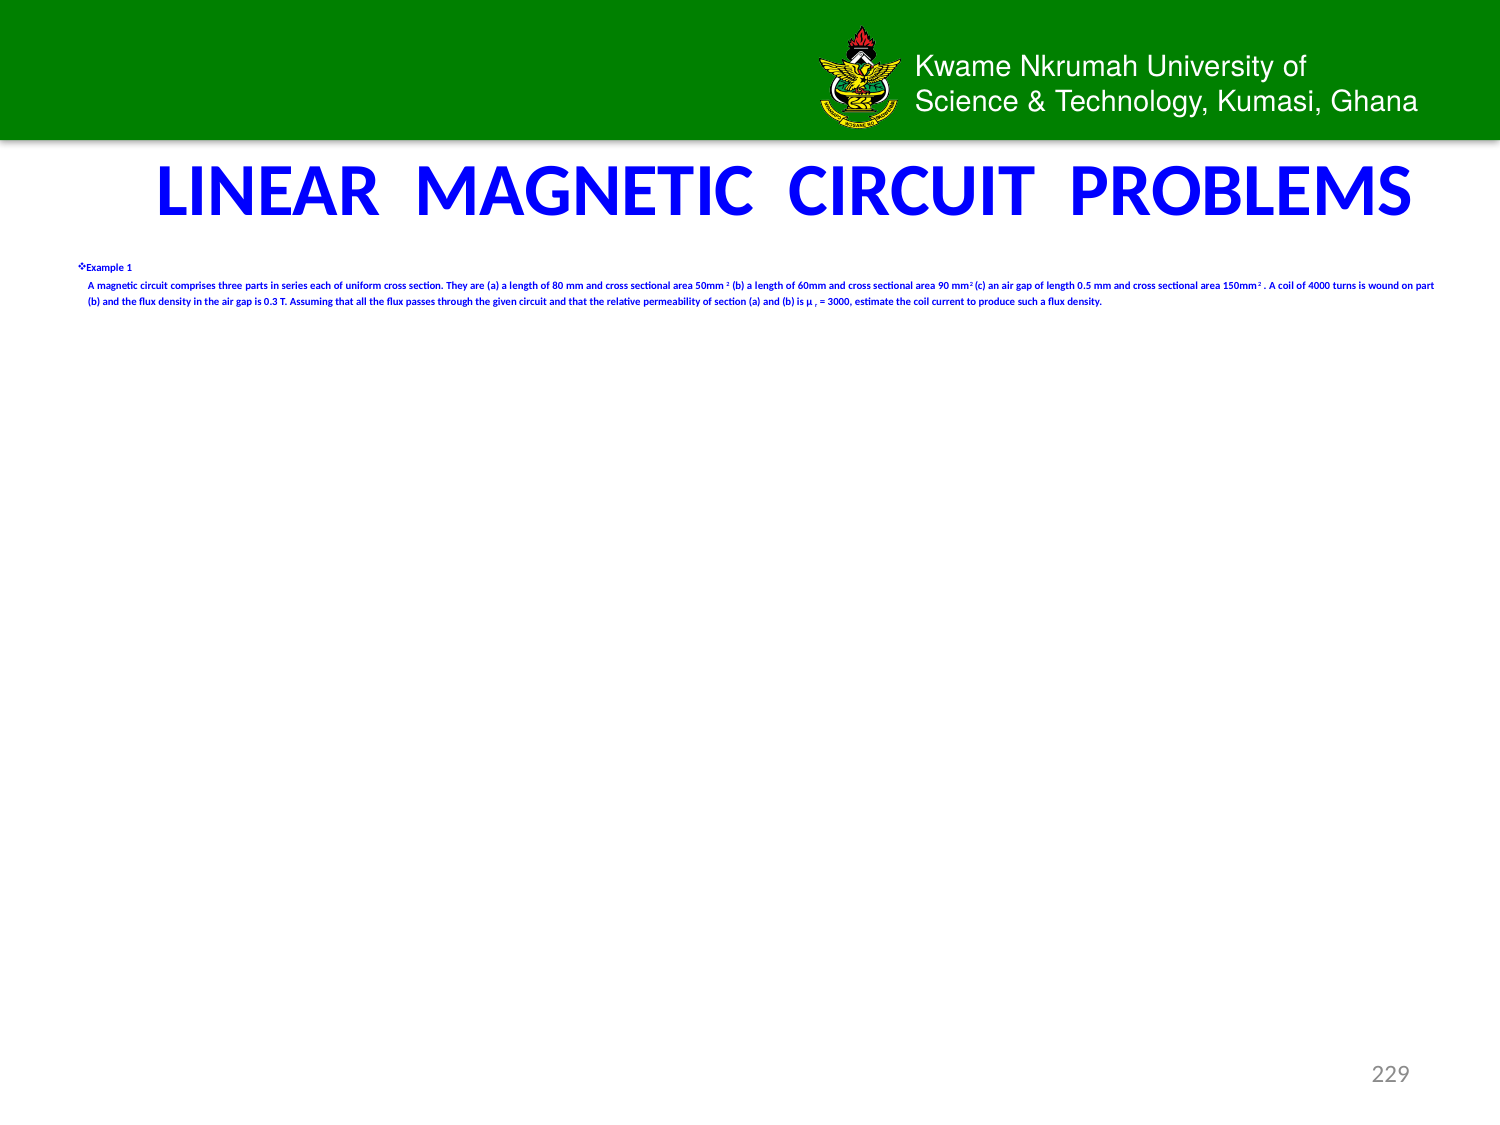

# LINEAR  MAGNETIC  CIRCUIT  PROBLEMS

Example 1
	A magnetic circuit comprises three parts in series each of uniform cross section. They are (a) a length of 80 mm and cross sectional area 50mm2 (b) a length of 60mm and cross sectional area 90 mm2 (c) an air gap of length 0.5 mm and cross sectional area 150mm2 . A coil of 4000 turns is wound on part (b) and the flux density in the air gap is 0.3 T. Assuming that all the flux passes through the given circuit and that the relative permeability of section (a) and (b) is μr = 3000, estimate the coil current to produce such a flux density.

229